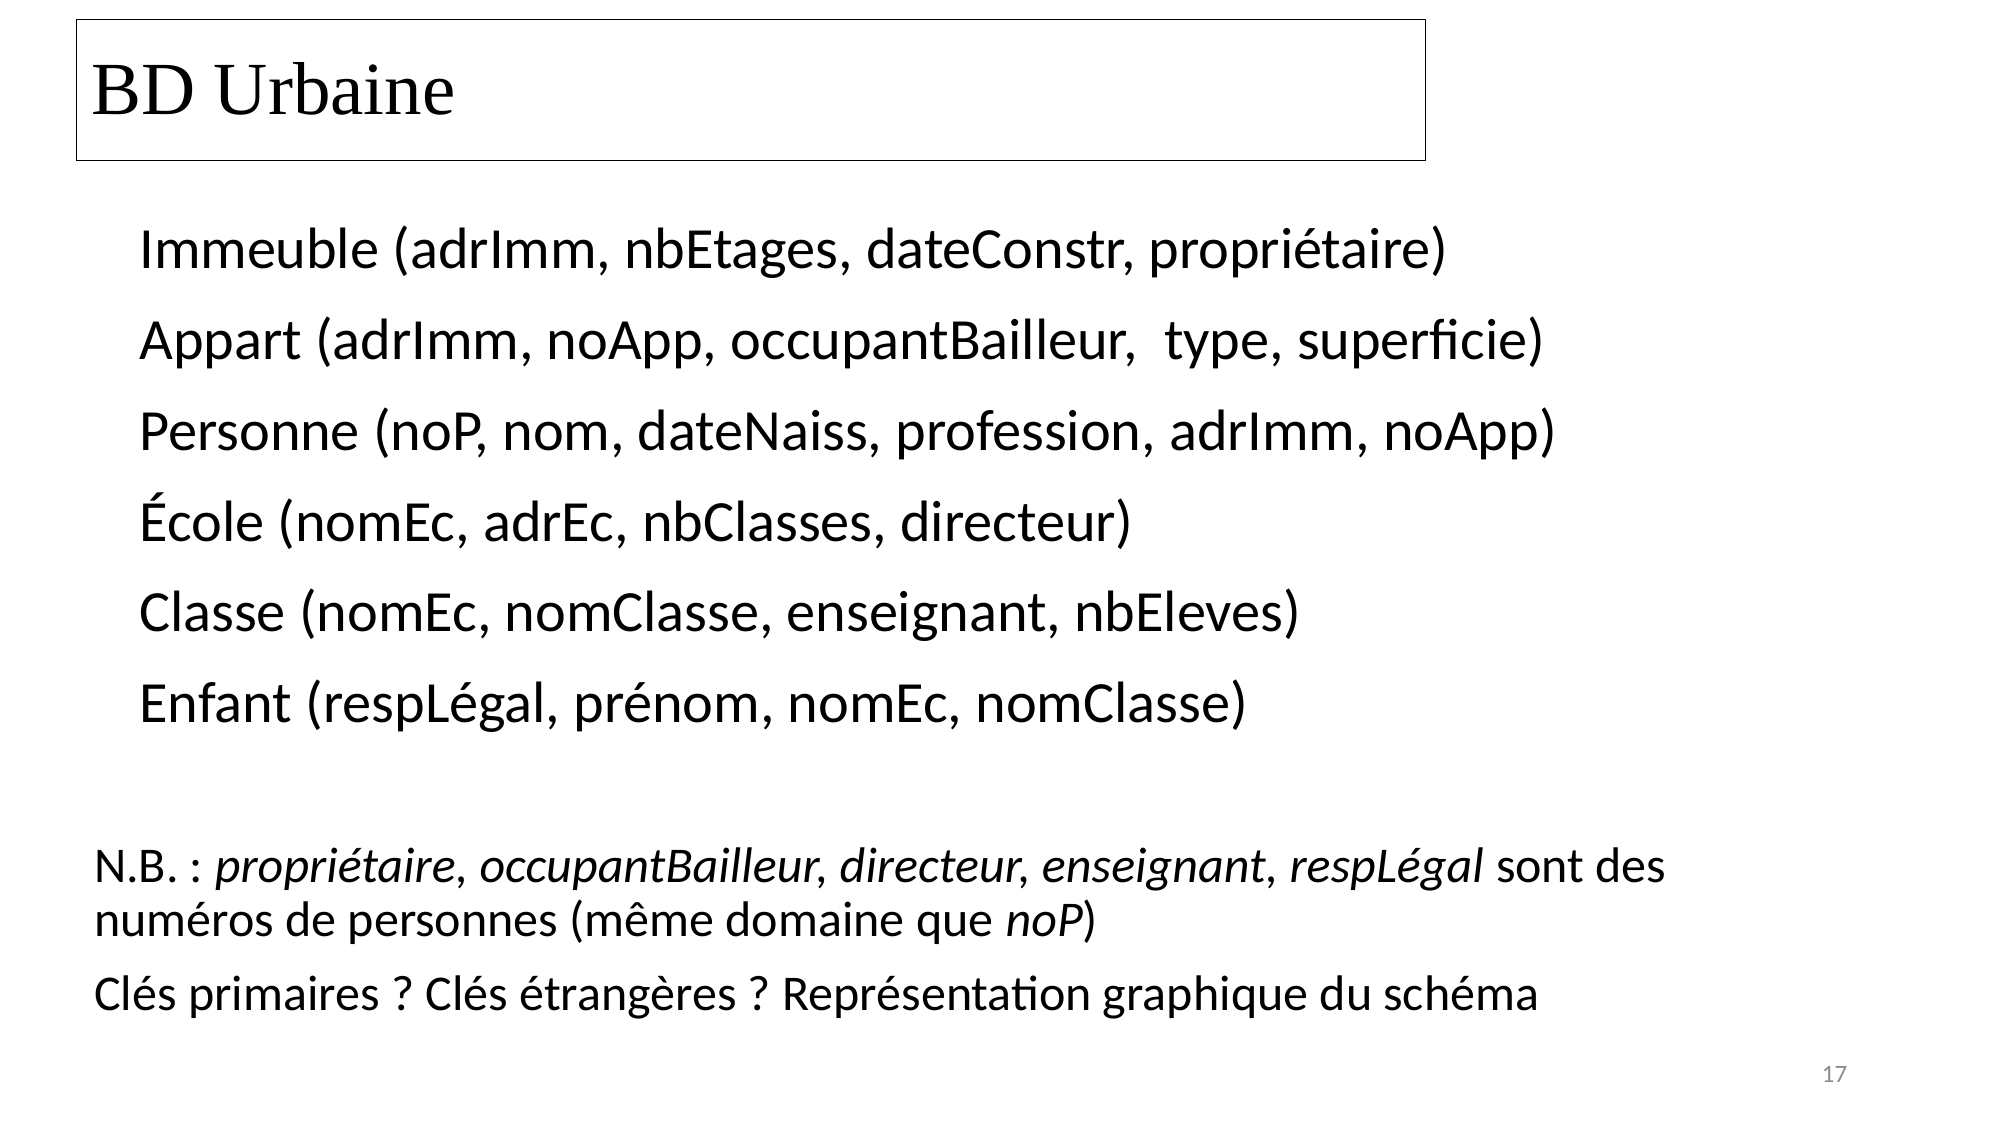

BD Urbaine
Immeuble (adrImm, nbEtages, dateConstr, propriétaire)
Appart (adrImm, noApp, occupantBailleur,  type, superficie)
Personne (noP, nom, dateNaiss, profession, adrImm, noApp)
École (nomEc, adrEc, nbClasses, directeur)
Classe (nomEc, nomClasse, enseignant, nbEleves)
Enfant (respLégal, prénom, nomEc, nomClasse)

N.B. : propriétaire, occupantBailleur, directeur, enseignant, respLégal sont des numéros de personnes (même domaine que noP)
Clés primaires ? Clés étrangères ? Représentation graphique du schéma

17